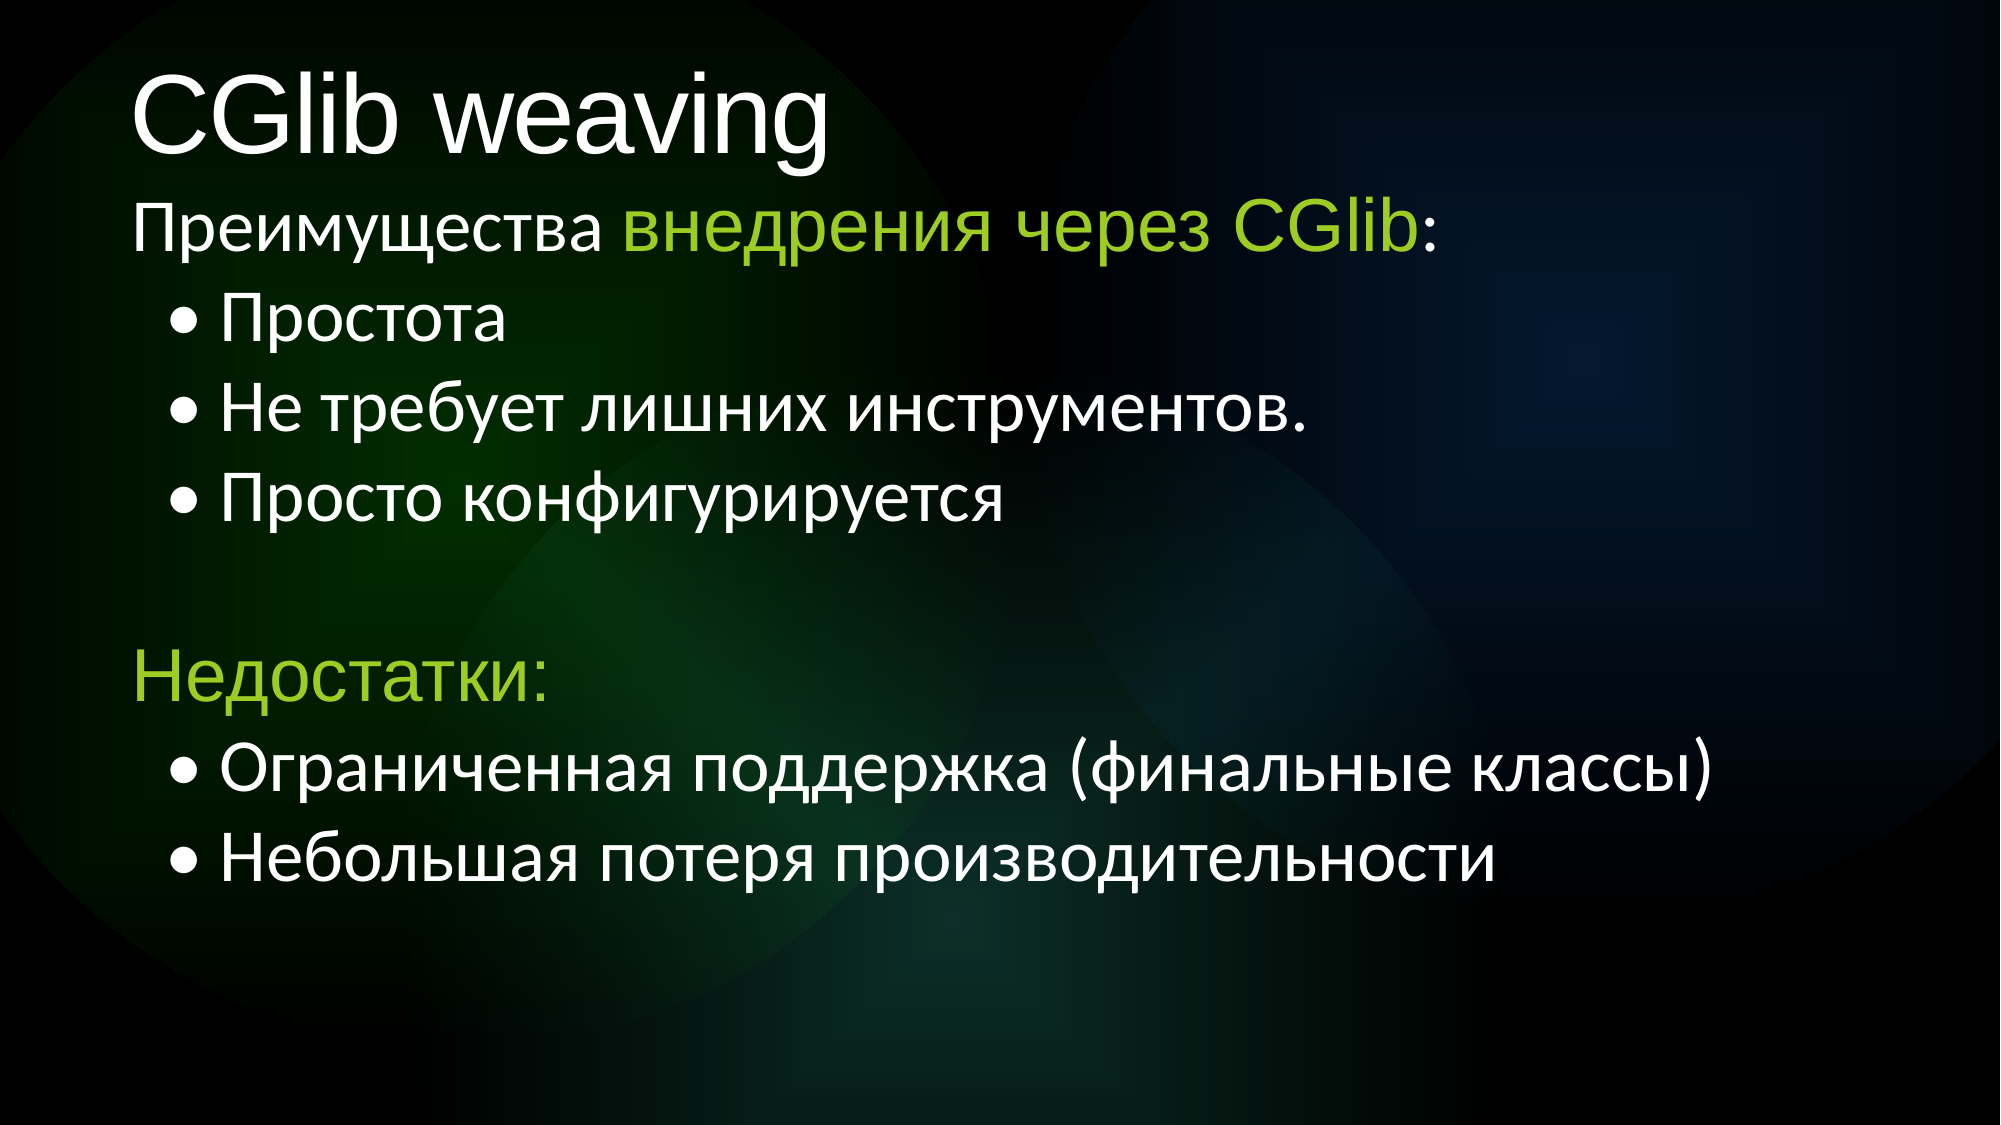

CGlib weaving
Преимущества внедрения через CGlib:
  • Простота
  • Не требует лишних инструментов.
  • Просто конфигурируется

Недостатки:
  • Ограниченная поддержка (финальные классы)
  • Небольшая потеря производительности